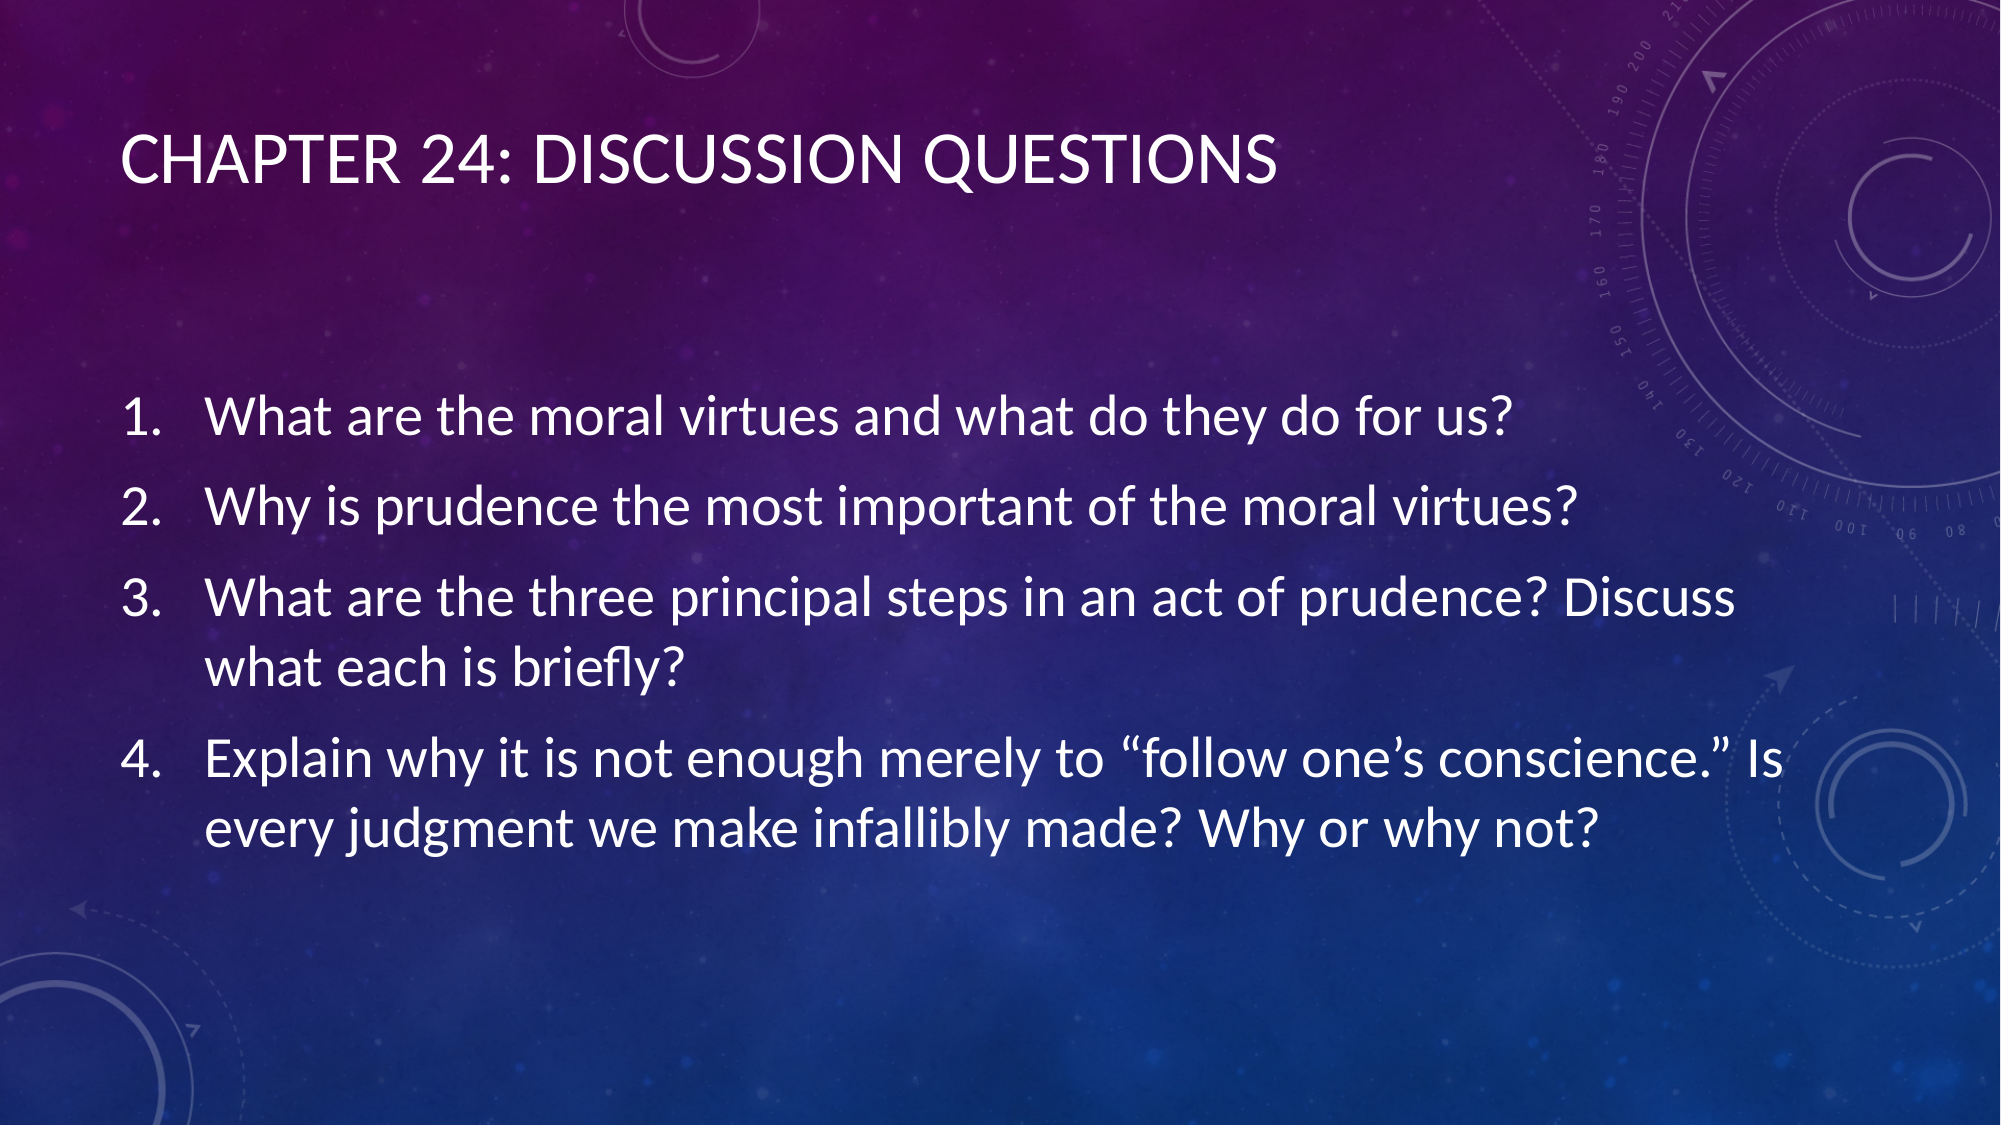

# Chapter 24: Discussion Questions
What are the moral virtues and what do they do for us?
Why is prudence the most important of the moral virtues?
What are the three principal steps in an act of prudence? Discuss what each is briefly?
Explain why it is not enough merely to “follow one’s conscience.” Is every judgment we make infallibly made? Why or why not?